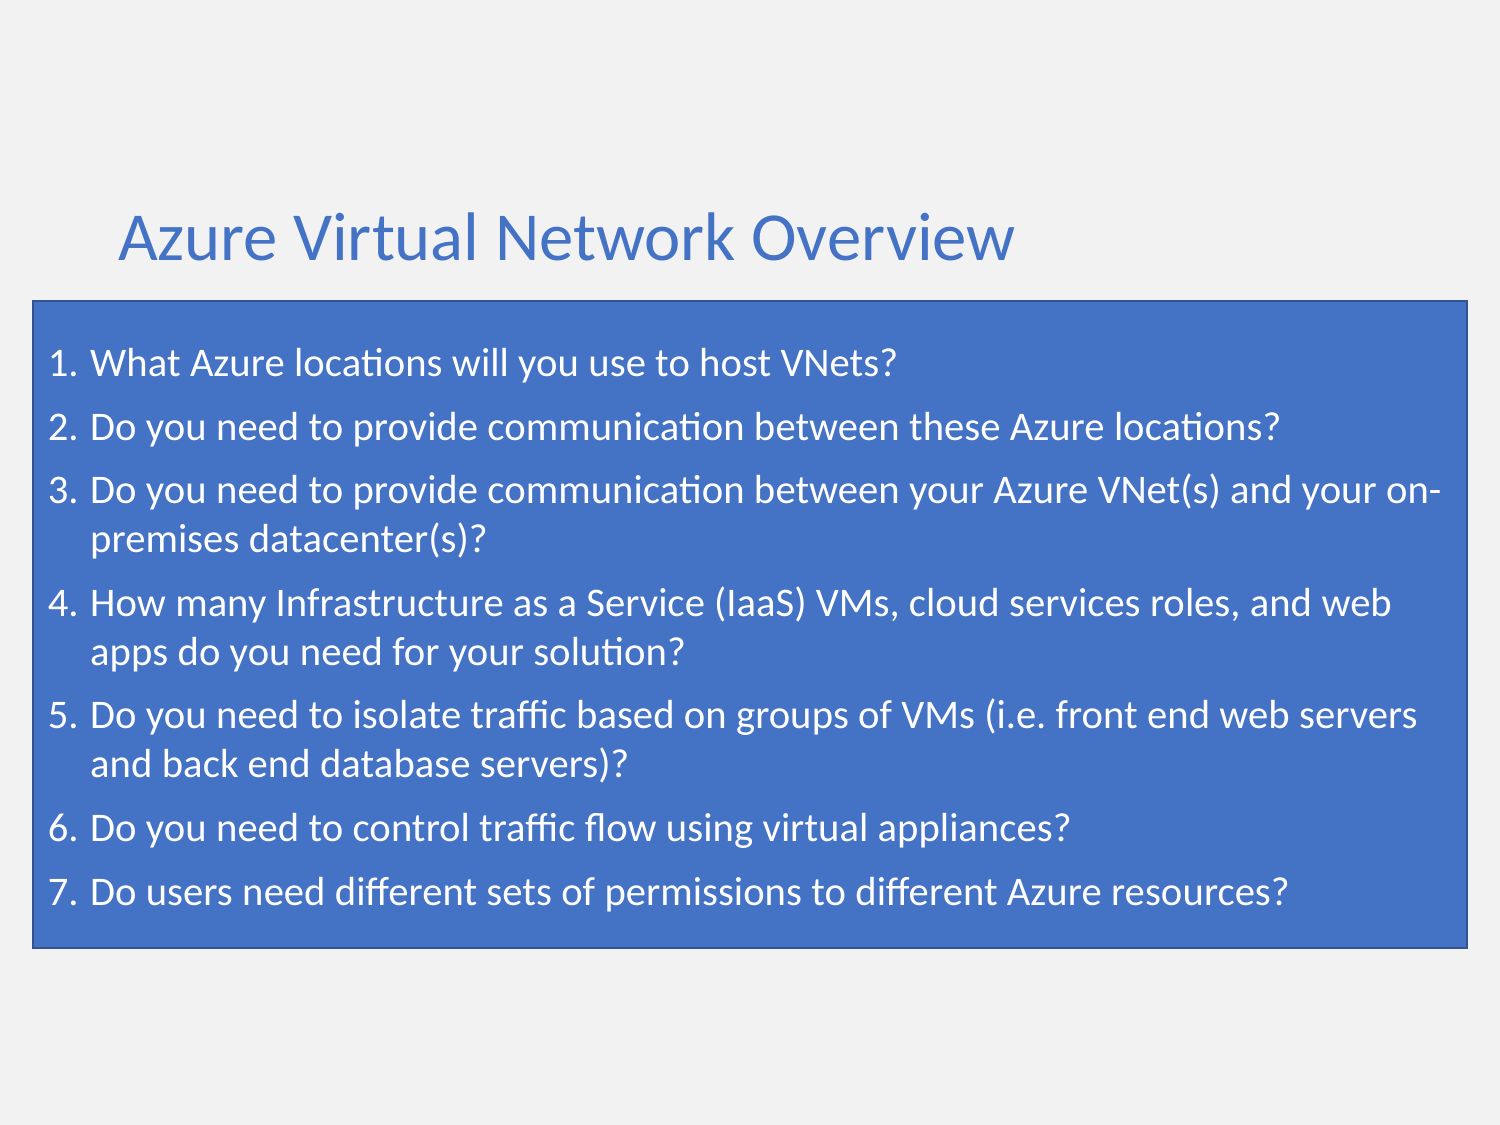

# Azure Virtual Network Overview
What Azure locations will you use to host VNets?

Do you need to provide communication between these Azure locations?

Do you need to provide communication between your Azure VNet(s) and your on-premises datacenter(s)?

How many Infrastructure as a Service (IaaS) VMs, cloud services roles, and web apps do you need for your solution?

Do you need to isolate traffic based on groups of VMs (i.e. front end web servers and back end database servers)?

Do you need to control traffic flow using virtual appliances?

Do users need different sets of permissions to different Azure resources?
Isolated
50/1000 Virtual Networks per Region per Subscription
Up to 500K Concurrent TCP connections per NIC per VM
9/25 DNS servers per Vnet
20 custom DNS servers per Vnet
Internet Connected by default
Use Public IP address Ranges and Private IP Address ranges
Some IP address Ranges are not allowed:
224.0.0.0/4 (Multicast)
255.255.255.255/32 (Broadcast)
127.0.0.0/8 (loopback)
169.254.0.0/16 (link-local)
168.63.129.16/32 (Internal DNS)
Vnet properties
Name
Location
Address Space
Subnets
DNS server
Subnet properties
Name
Address Prefix
IP Configuration
Network Security Groups
Route Tables

https://docs.microsoft.com/en-us/azure/azure-subscription-service-limits